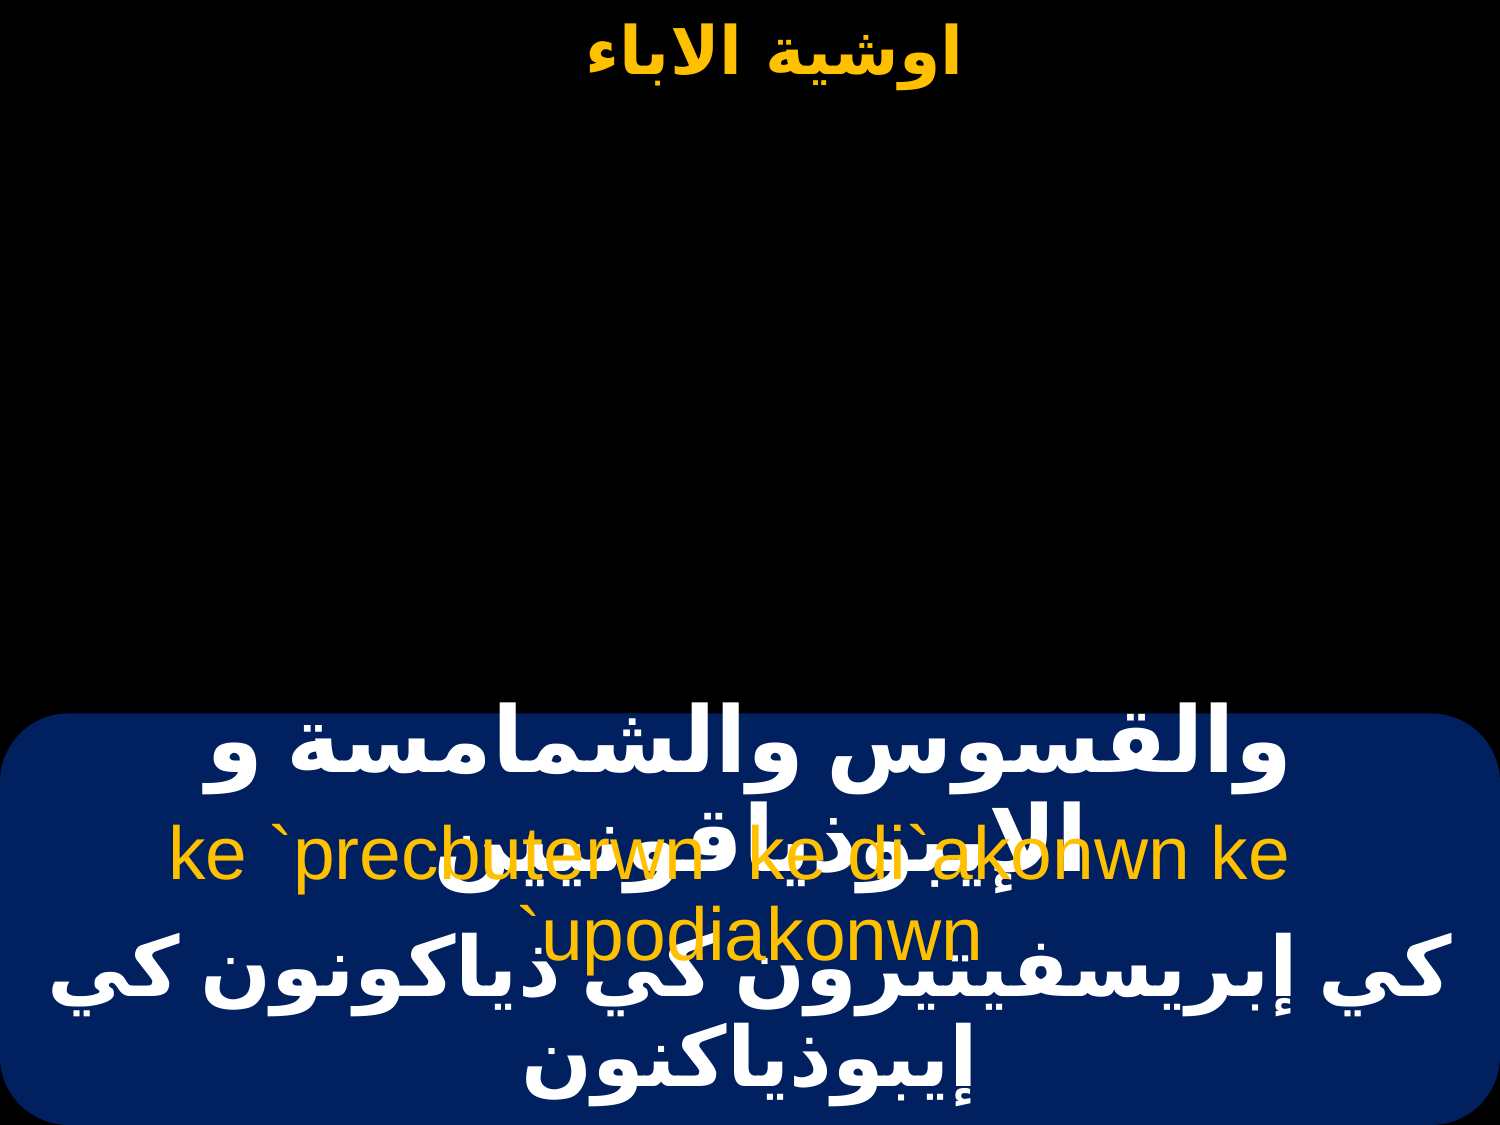

# والقسوس والشمامسة و الإيبوذياقونيين
ke `precbuterwn  ke di`akonwn ke   `upodiakonwn
كي إبريسفيتيرون كي ذياكونون كي إيبوذياكنون